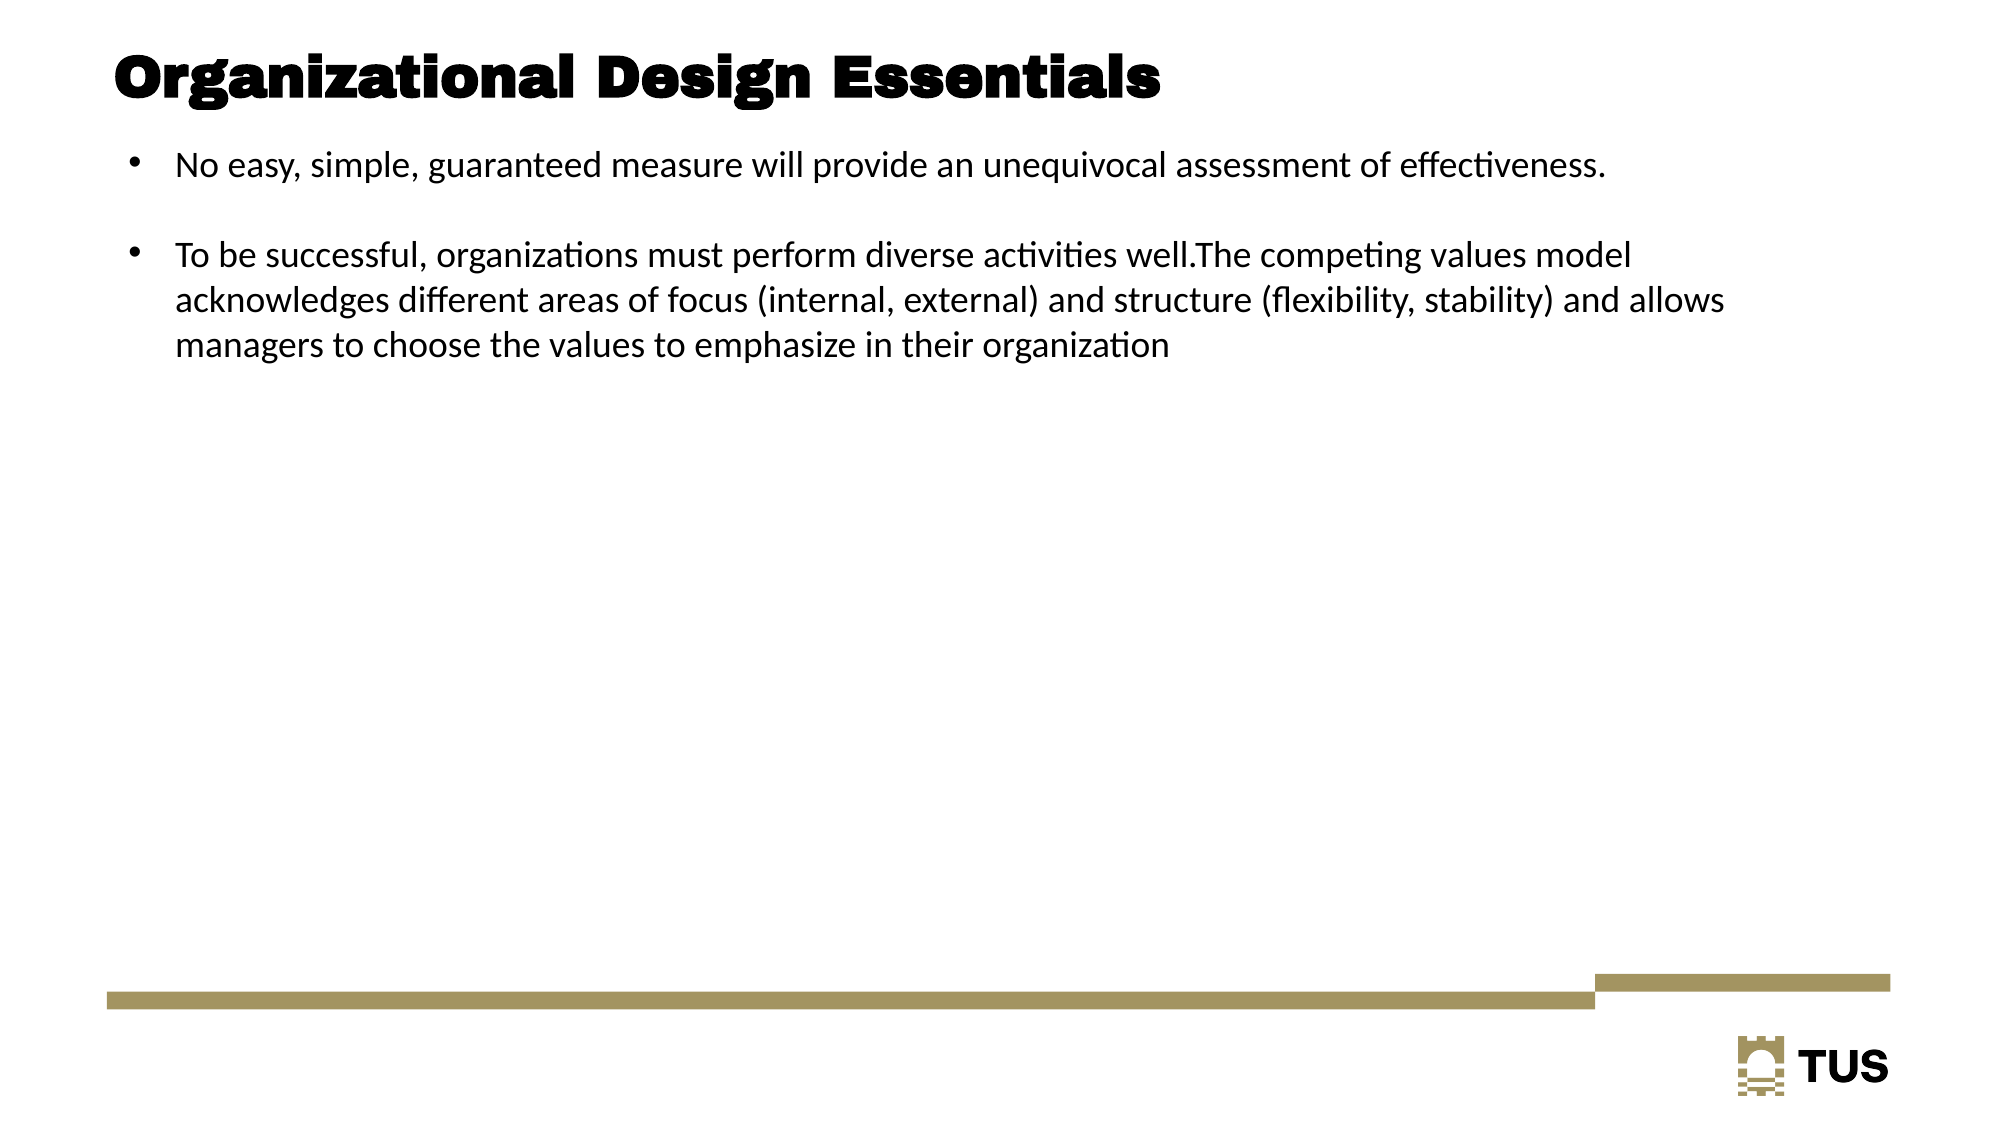

# Organizational Design Essentials
No easy, simple, guaranteed measure will provide an unequivocal assessment of effectiveness.

To be successful, organizations must perform diverse activities well.The competing values model acknowledges different areas of focus (internal, external) and structure (flexibility, stability) and allows managers to choose the values to emphasize in their organization